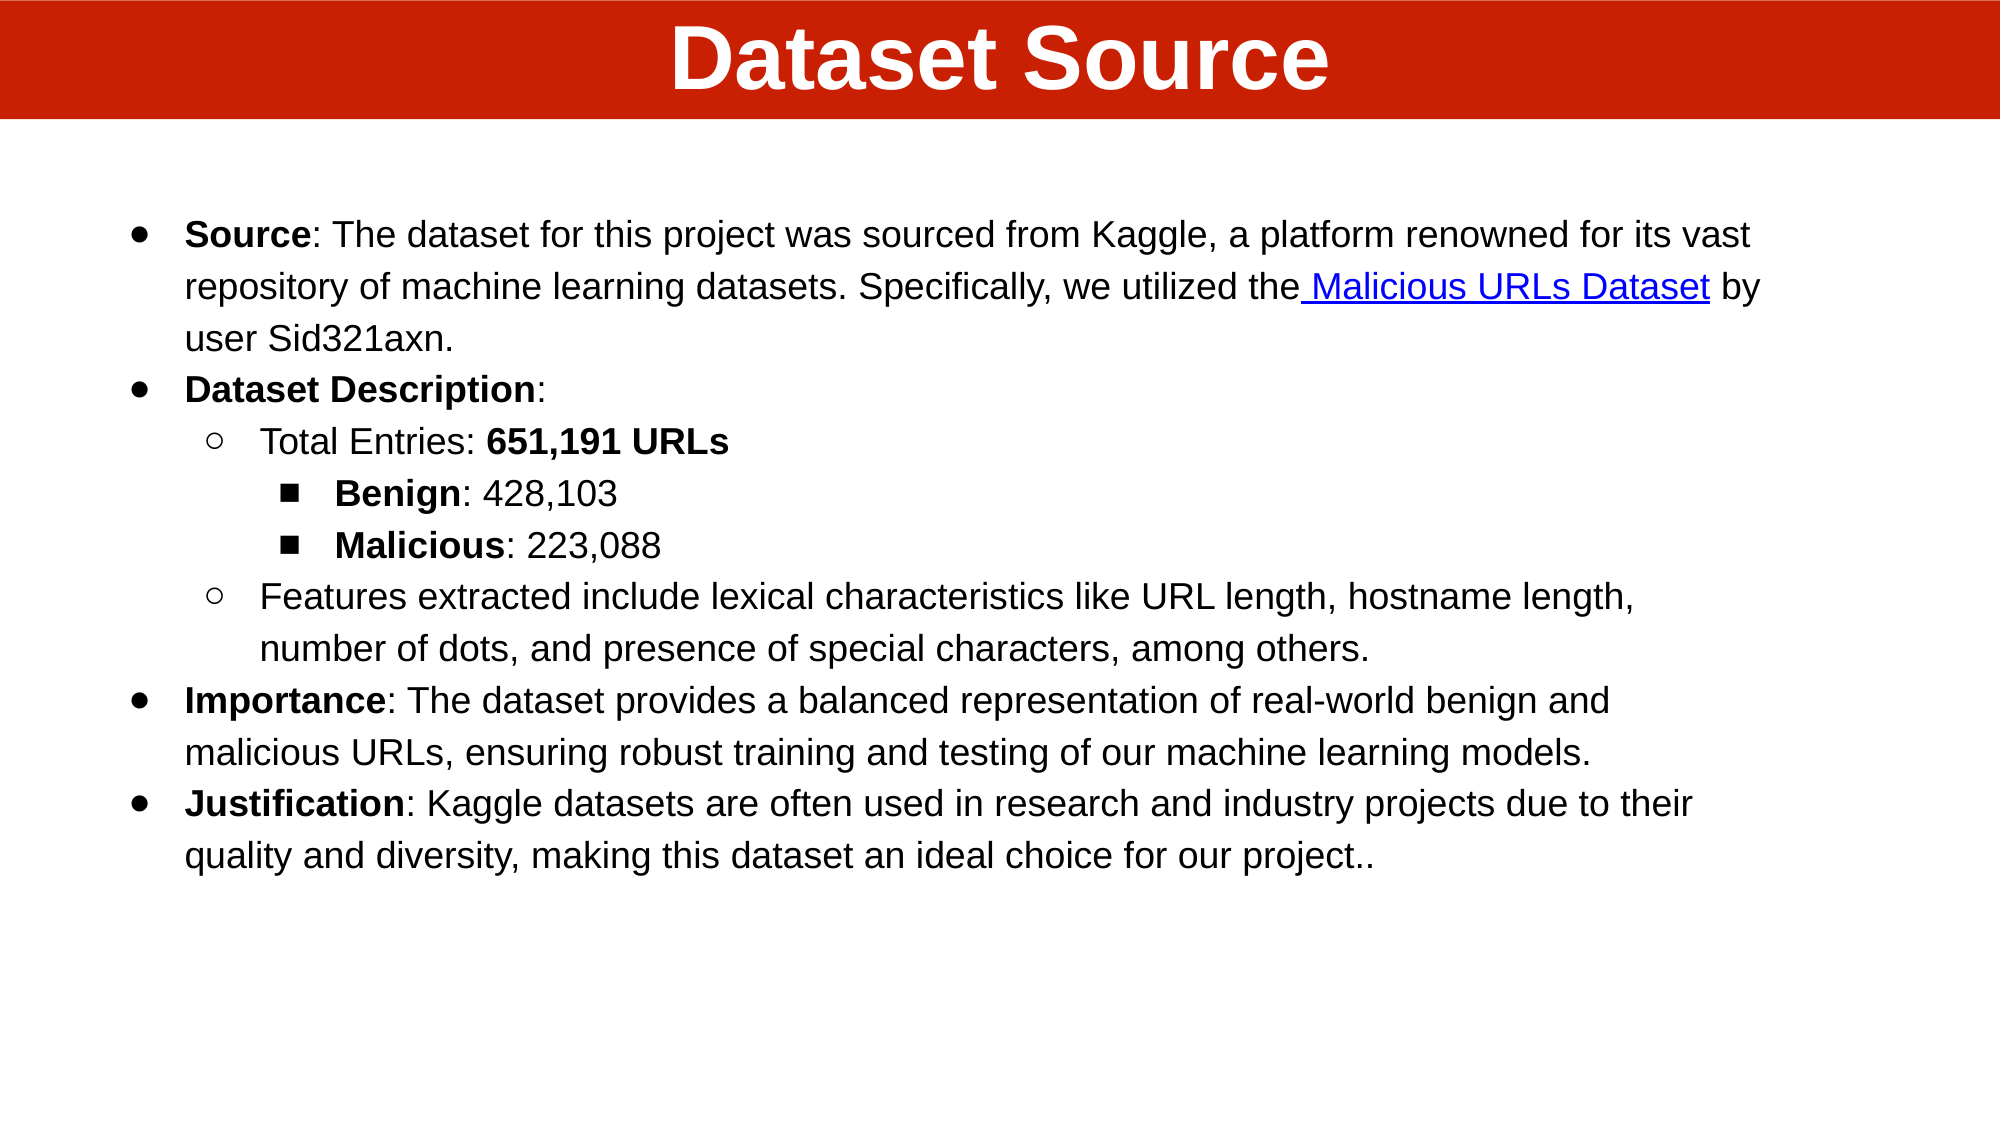

Dataset Source

Source: The dataset for this project was sourced from Kaggle, a platform renowned for its vast repository of machine learning datasets. Specifically, we utilized the Malicious URLs Dataset by user Sid321axn.
Dataset Description:
Total Entries: 651,191 URLs
Benign: 428,103
Malicious: 223,088
Features extracted include lexical characteristics like URL length, hostname length, number of dots, and presence of special characters, among others.
Importance: The dataset provides a balanced representation of real-world benign and malicious URLs, ensuring robust training and testing of our machine learning models.
Justification: Kaggle datasets are often used in research and industry projects due to their quality and diversity, making this dataset an ideal choice for our project..